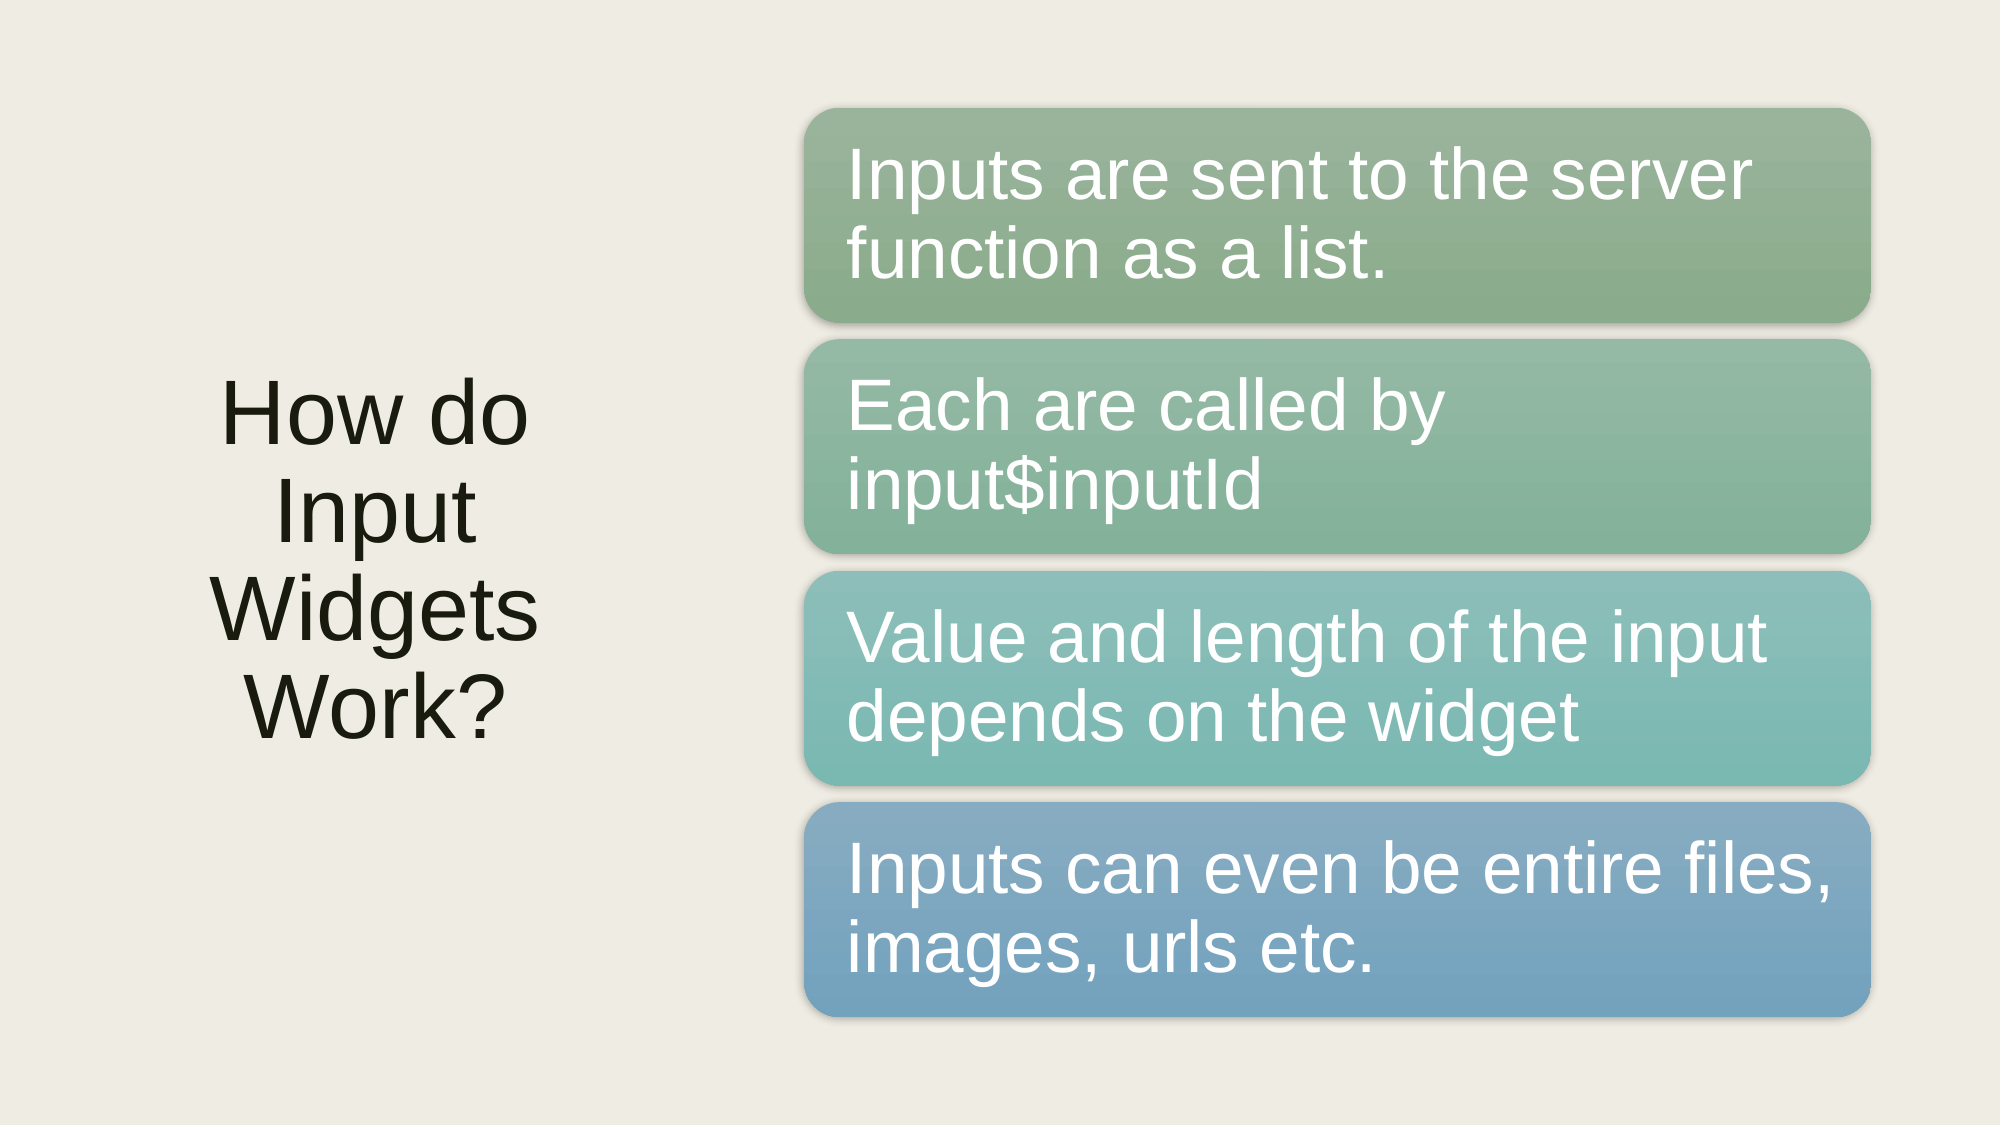

# How do Input Widgets Work?
Inputs are sent to the server function as a list.
Each are called by input$inputId
Value and length of the input depends on the widget
Inputs can even be entire files, images, urls etc.